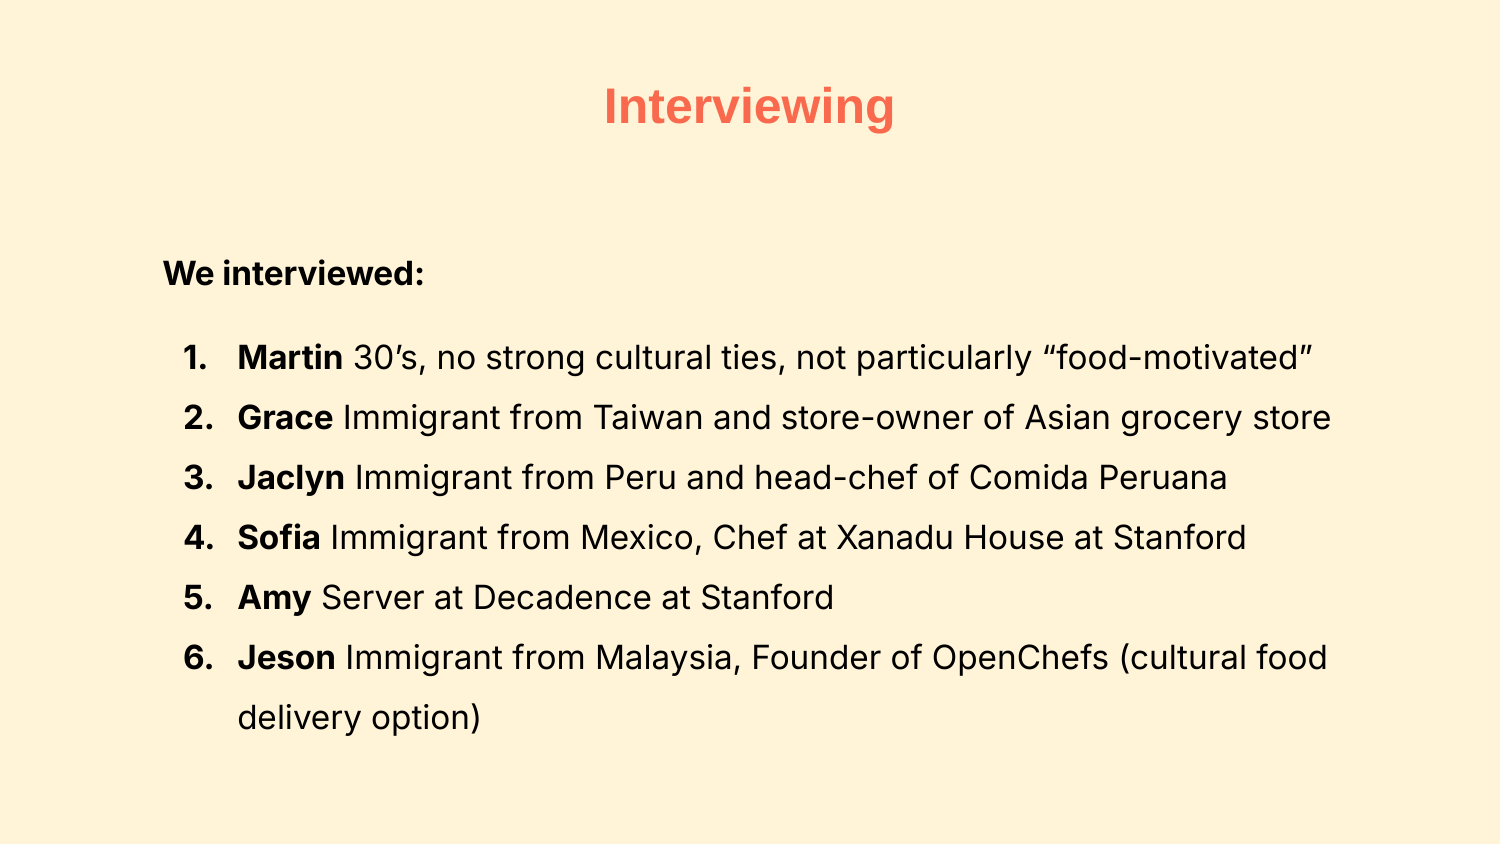

# Interviewing
We interviewed:
Martin 30’s, no strong cultural ties, not particularly “food-motivated”
Grace Immigrant from Taiwan and store-owner of Asian grocery store
Jaclyn Immigrant from Peru and head-chef of Comida Peruana
Sofia Immigrant from Mexico, Chef at Xanadu House at Stanford
Amy Server at Decadence at Stanford
Jeson Immigrant from Malaysia, Founder of OpenChefs (cultural food
delivery option)